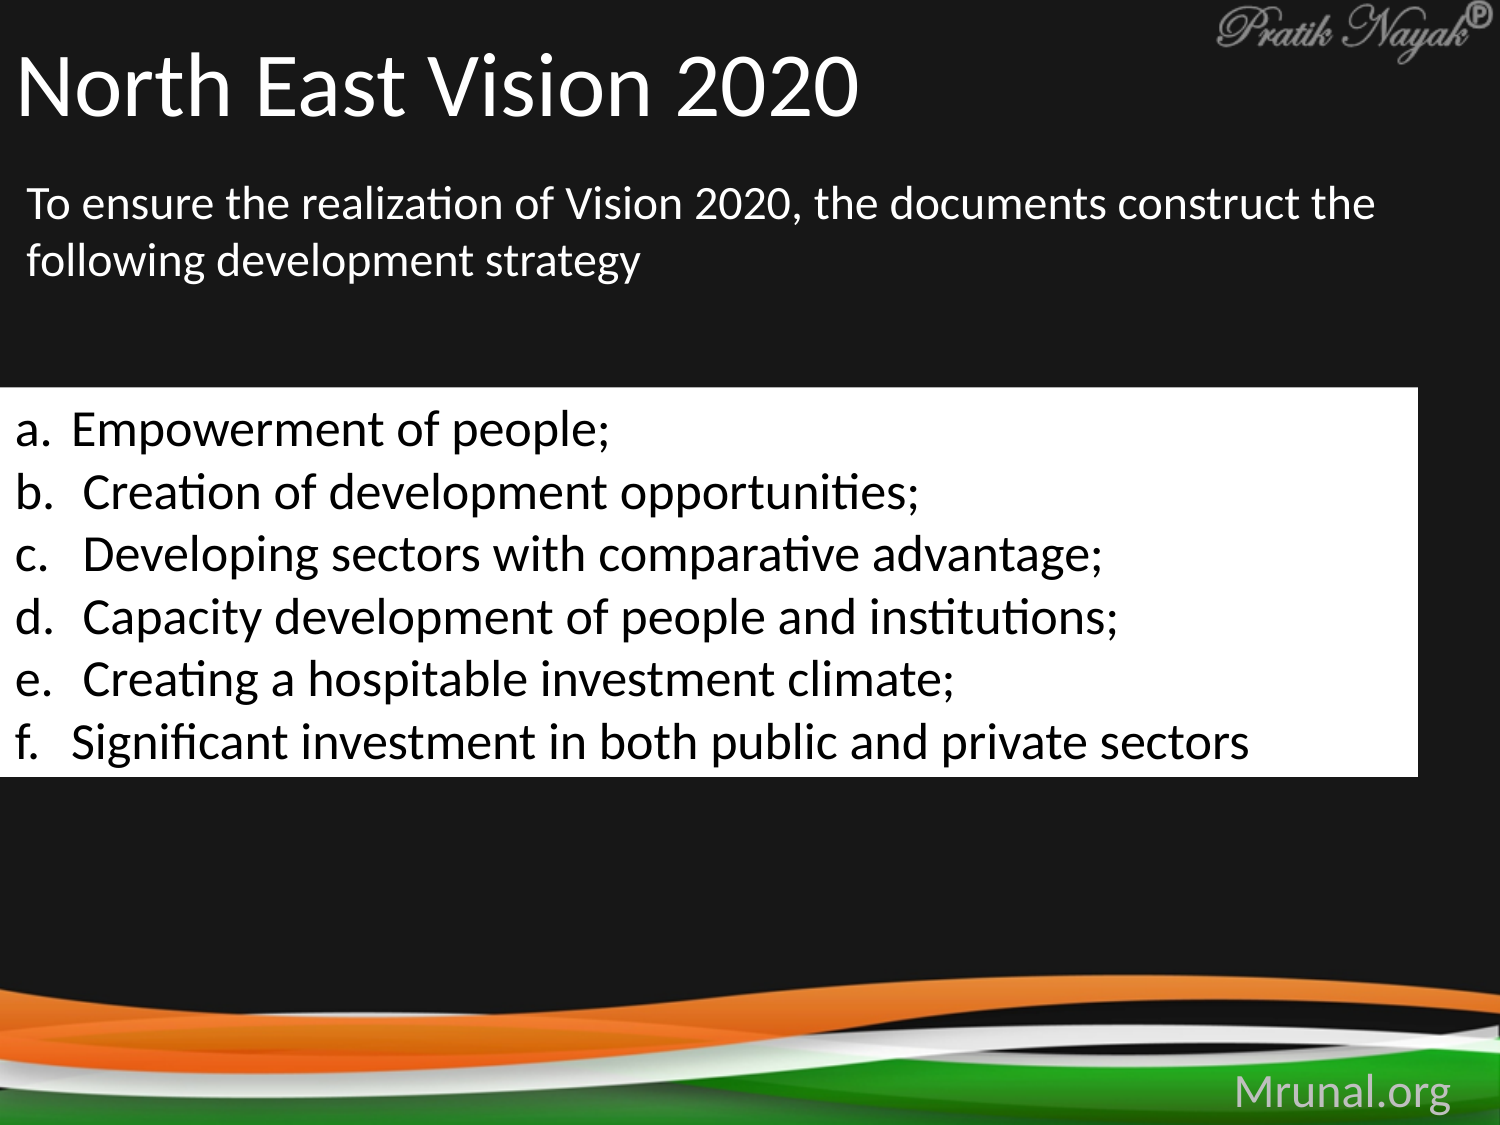

# North East Vision 2020
To ensure the realization of Vision 2020, the documents construct the following development strategy
Empowerment of people;
 Creation of development opportunities;
 Developing sectors with comparative advantage;
 Capacity development of people and institutions;
 Creating a hospitable investment climate;
Significant investment in both public and private sectors
Mrunal.org